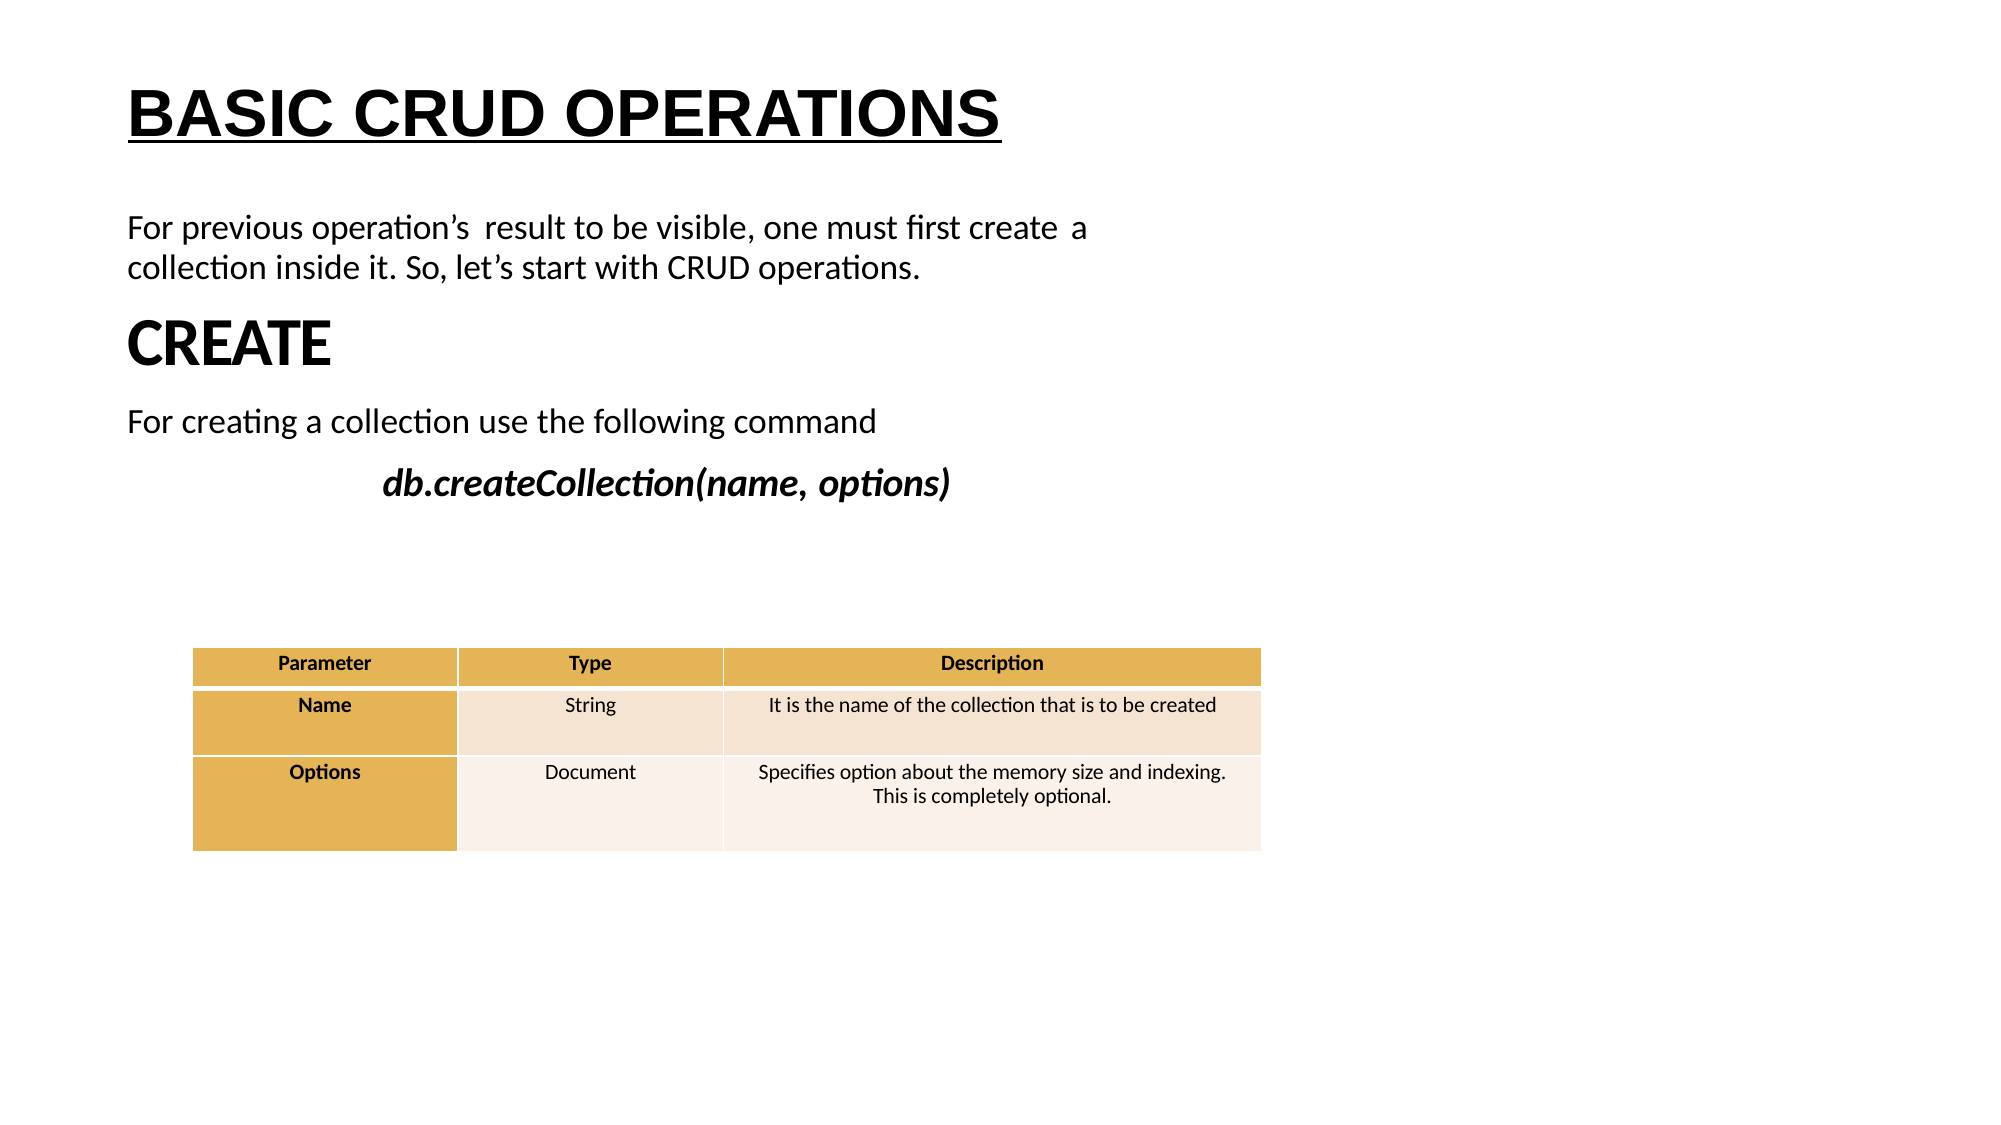

BASIC CRUD OPERATIONS
For previous operation’s result to be visible, one must first create a
collection inside it. So, let’s start with CRUD operations.
CREATE
For creating a collection use the following command
db.createCollection(name, options)
| Parameter | Type | Description |
| --- | --- | --- |
| Name | String | It is the name of the collection that is to be created |
| Options | Document | Specifies option about the memory size and indexing. This is completely optional. |